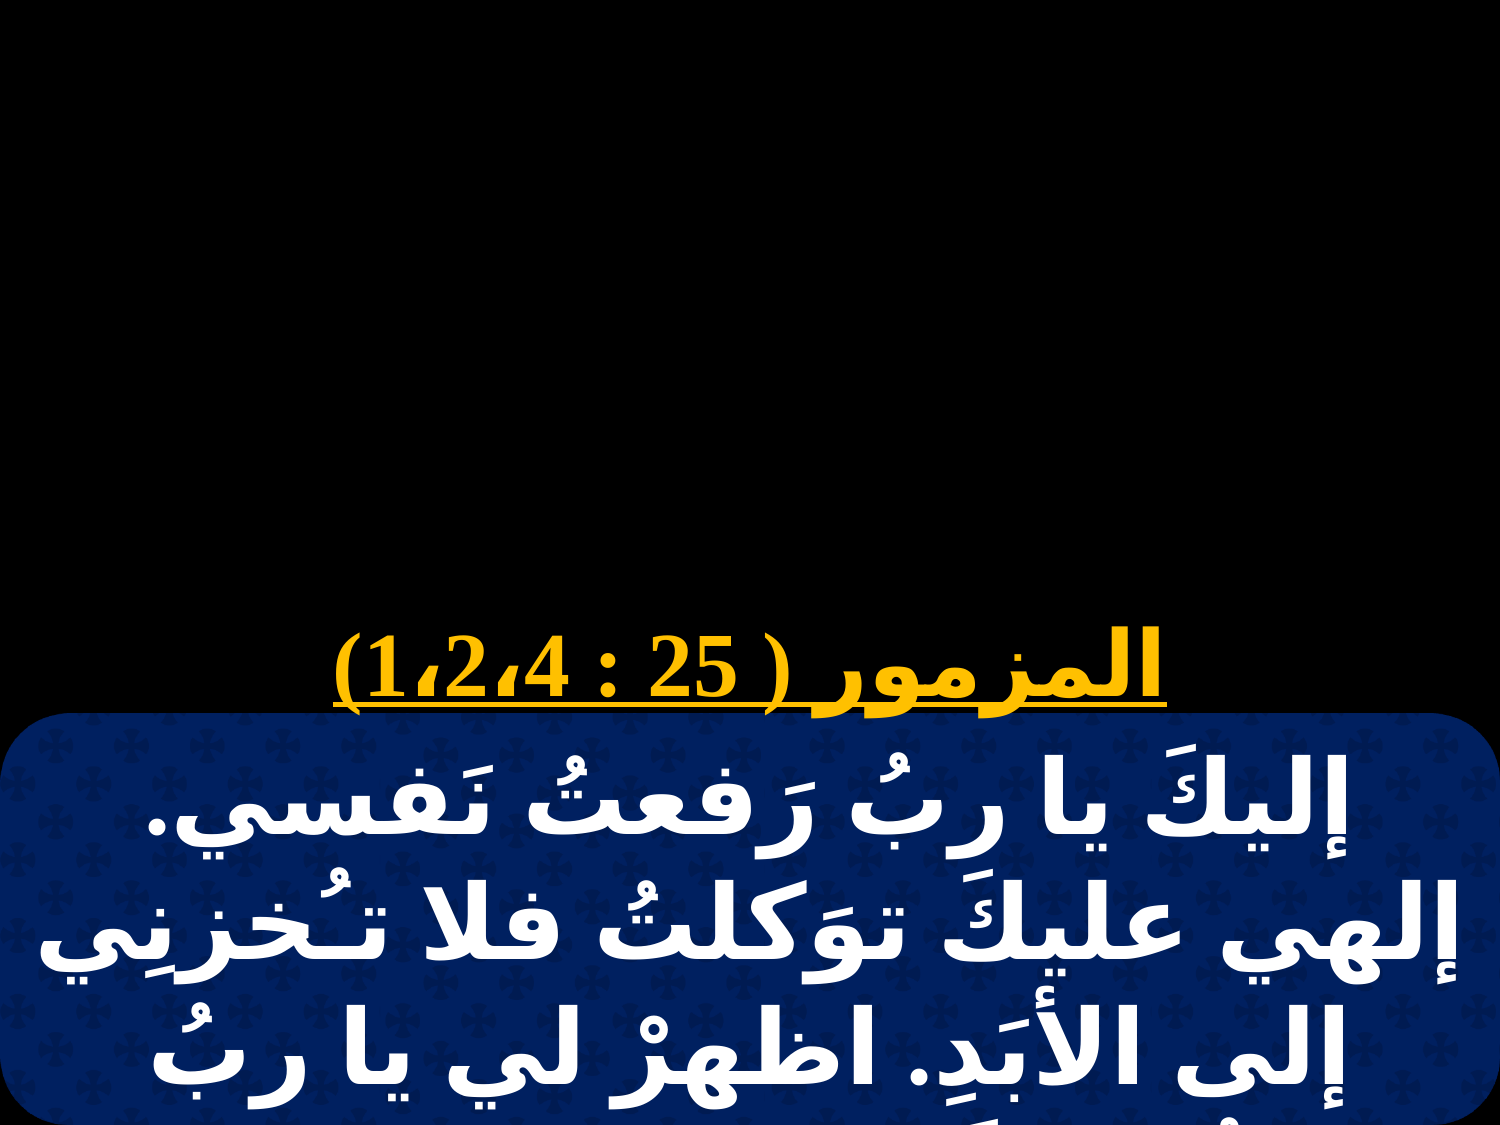

المزمور ( 25 : 1،2،4)
إليكَ يا ربُ رَفعتُ نَفسي. إلهي عليكَ توَكلتُ فلا تـُخزنِي إلى الأبَدِ. اظهرْ لي يا ربُ طـُرقـَكَ. و عَلمني سُبلك أهدني إلى عَدلك.